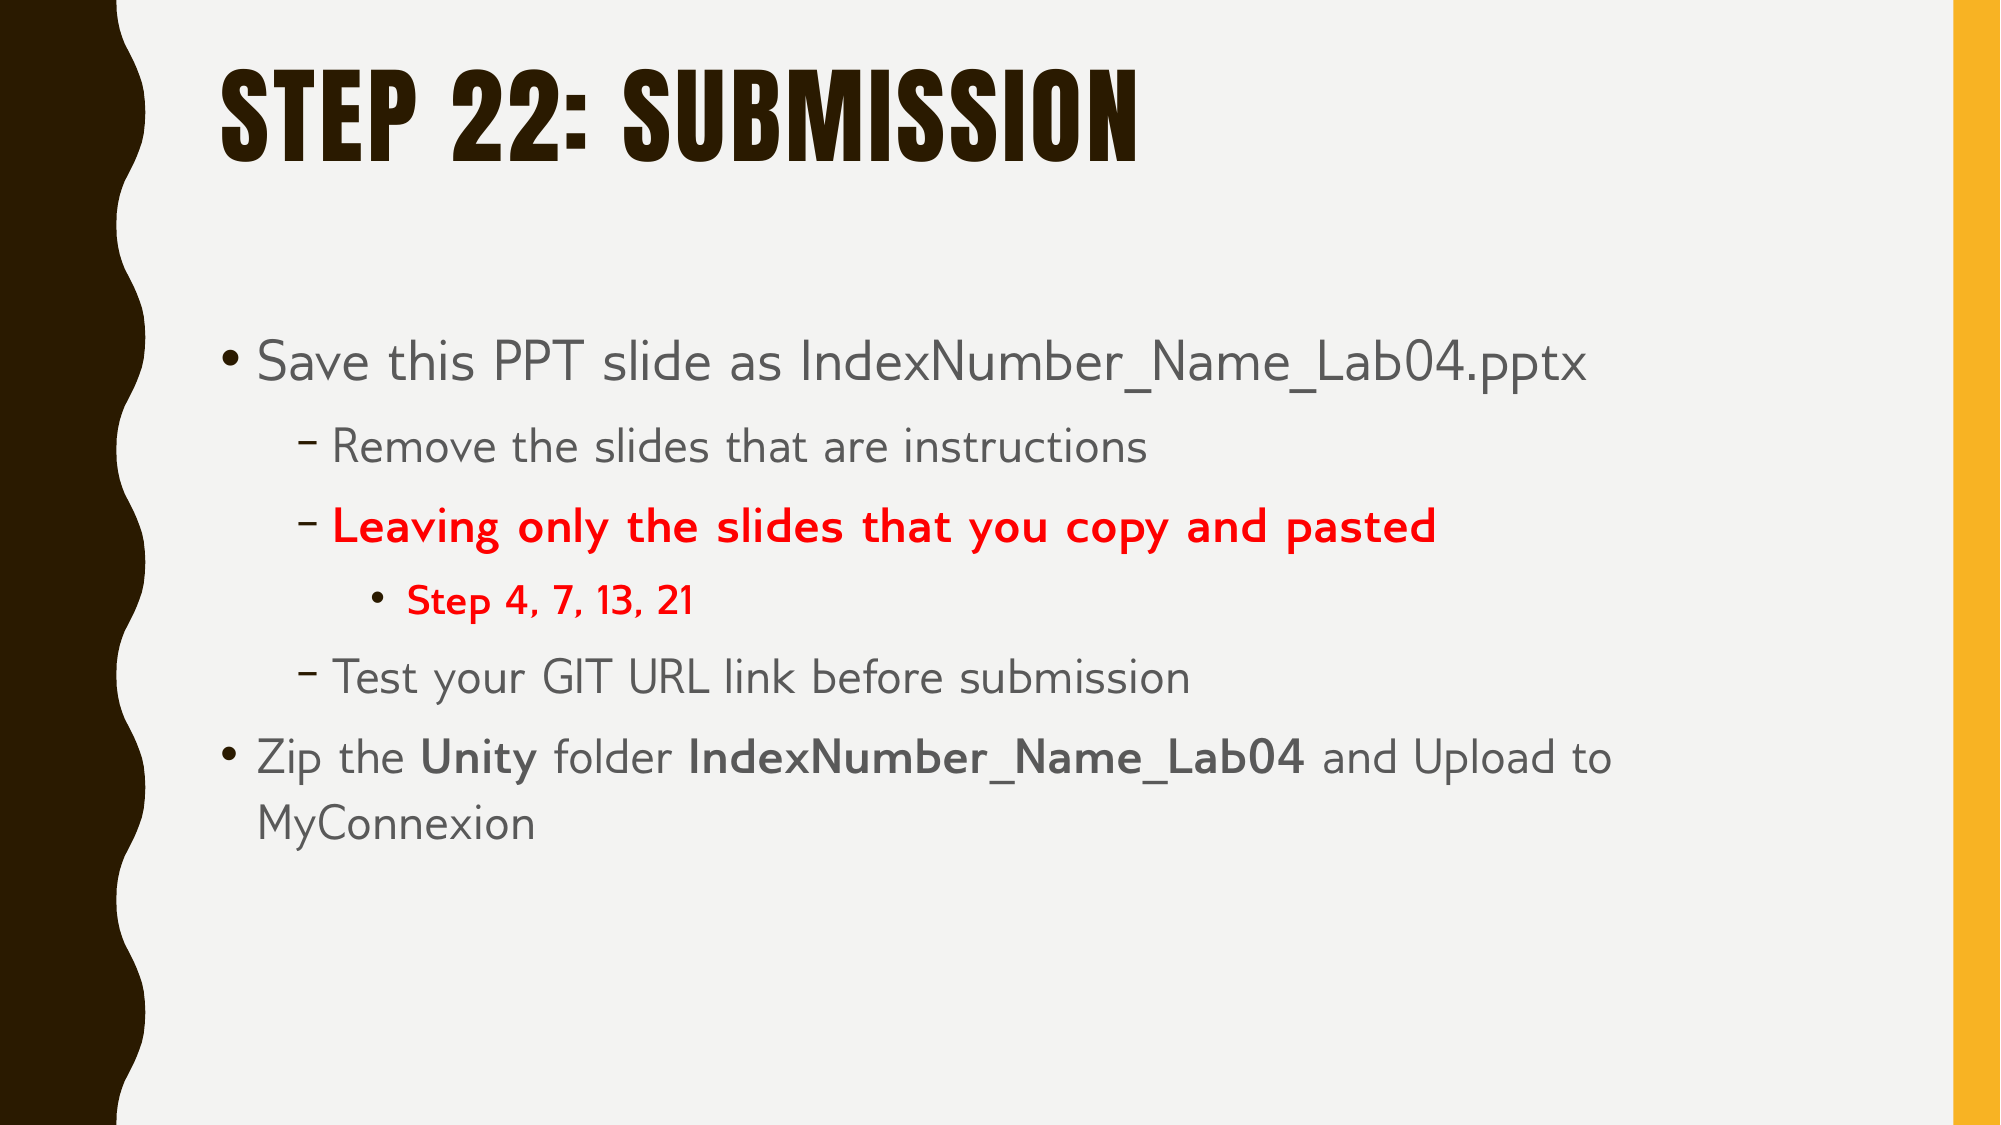

# Step 22: Submission
Save this PPT slide as IndexNumber_Name_Lab04.pptx
Remove the slides that are instructions
Leaving only the slides that you copy and pasted
Step 4, 7, 13, 21
Test your GIT URL link before submission
Zip the Unity folder IndexNumber_Name_Lab04 and Upload to MyConnexion